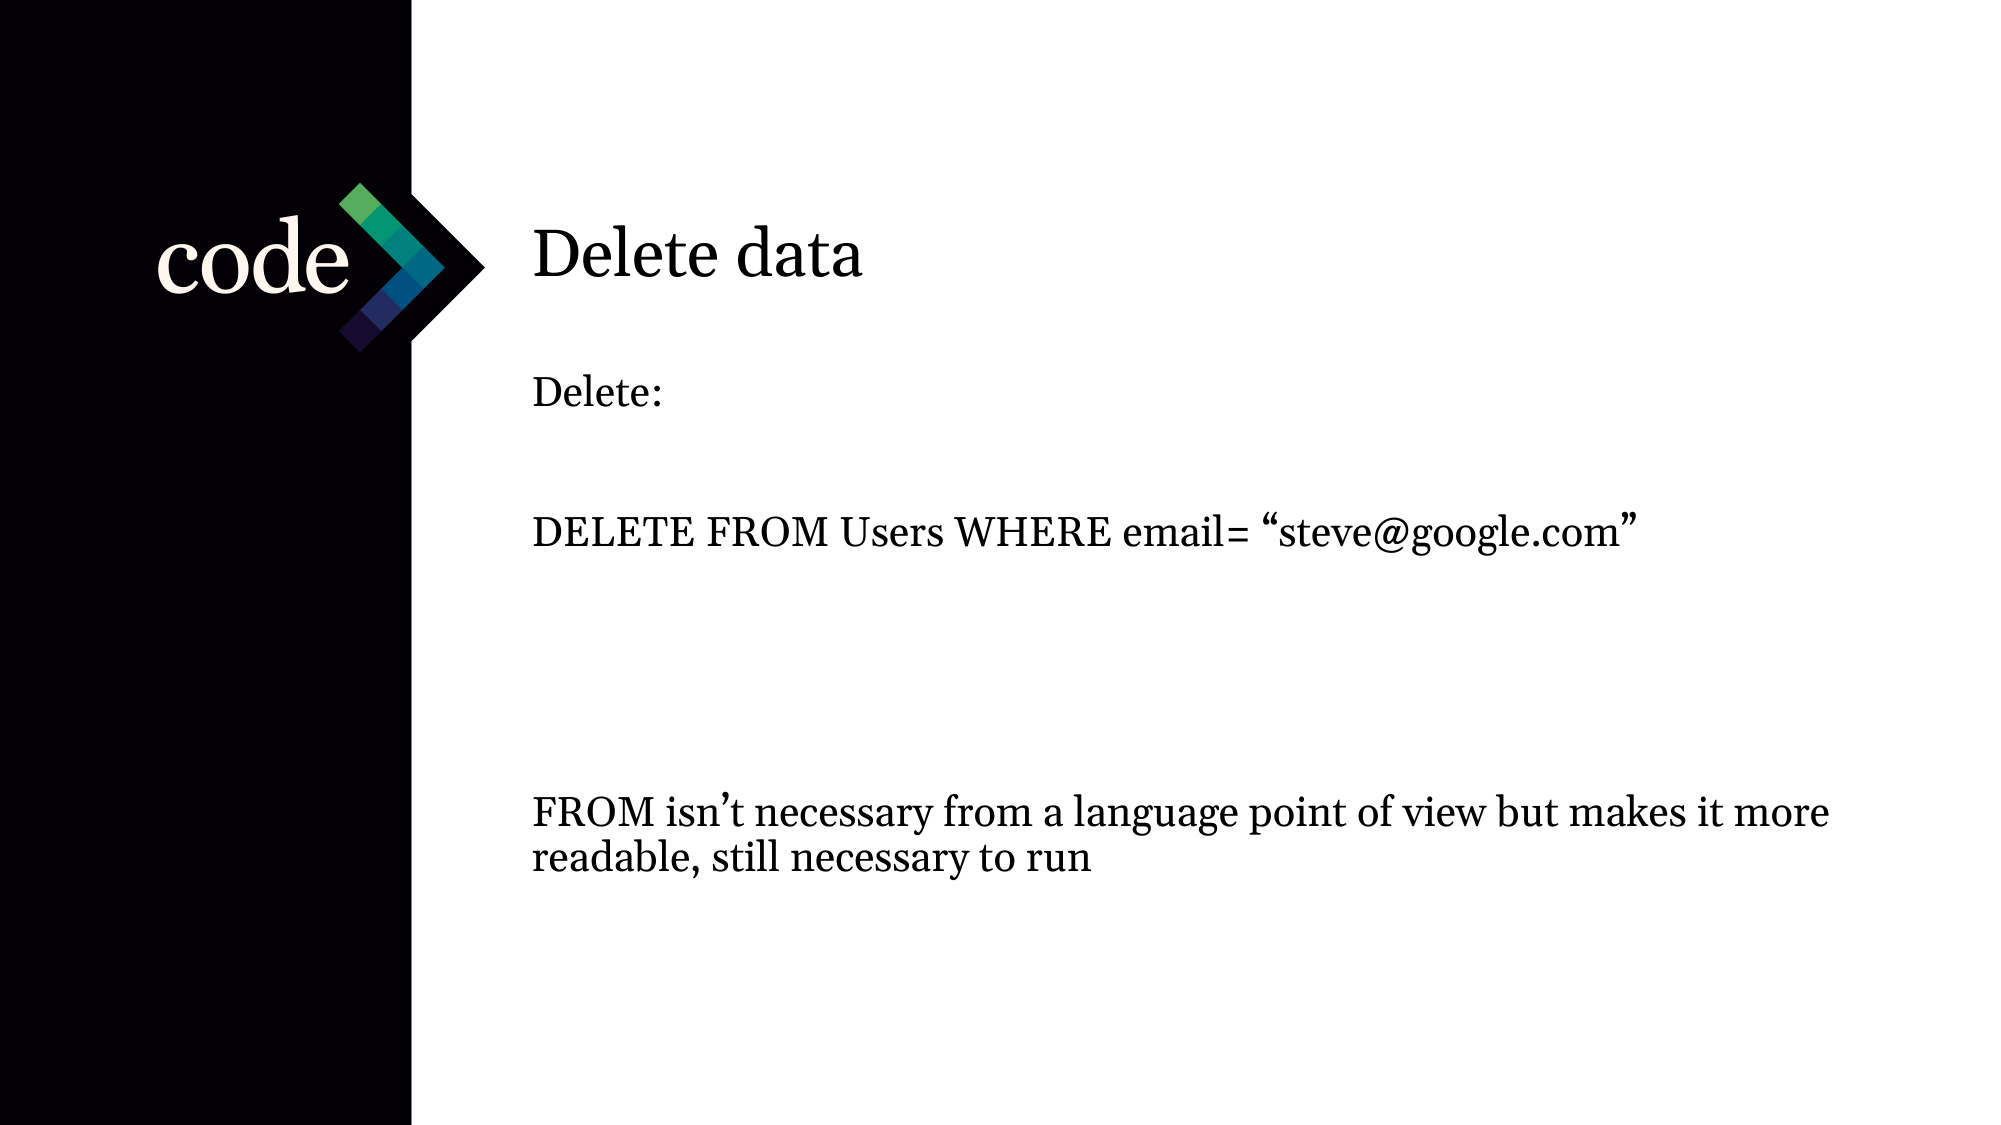

Delete data
Delete:

DELETE FROM Users WHERE email= “steve@google.com”

FROM isn’t necessary from a language point of view but makes it more readable, still necessary to run